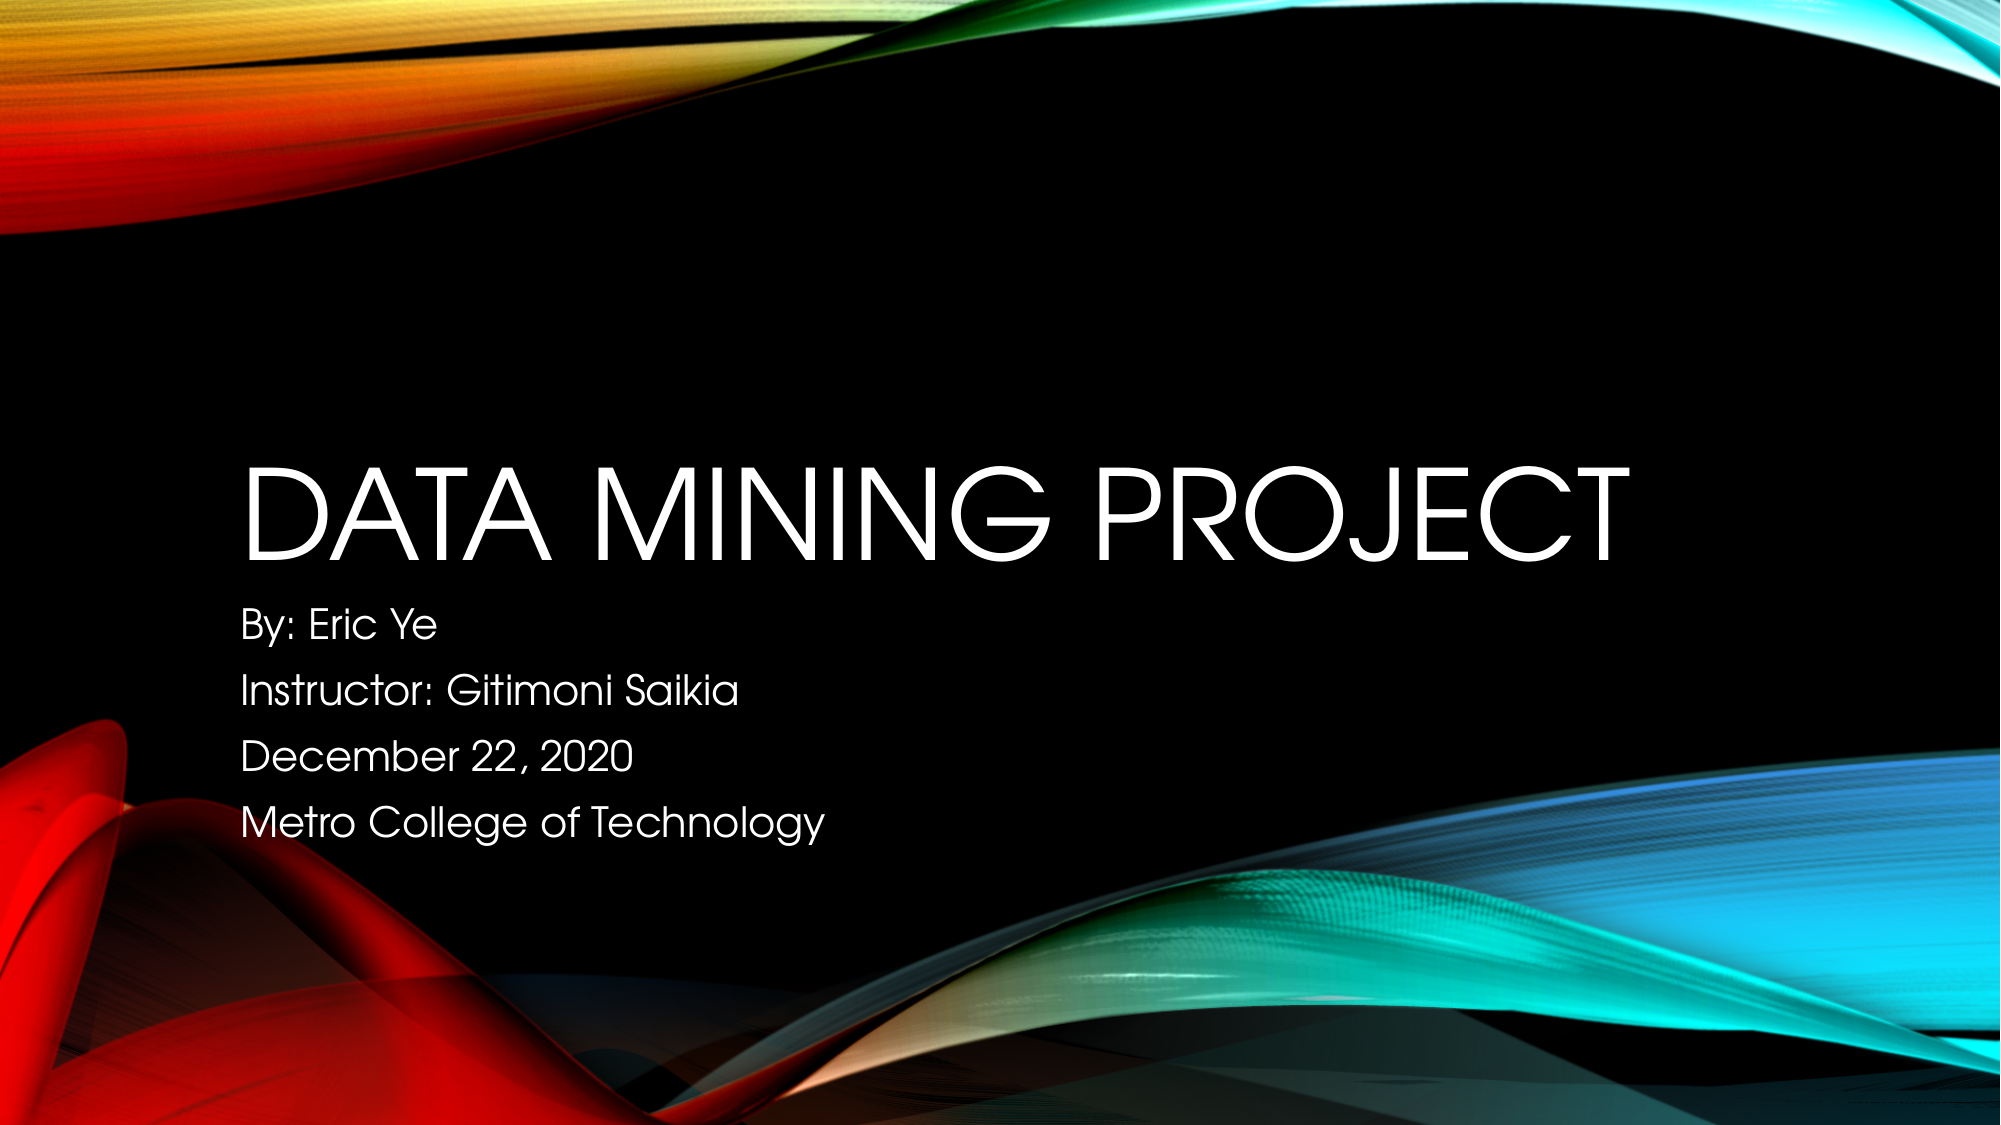

# Data mining project
By: Eric Ye
Instructor: Gitimoni Saikia
December 22, 2020
Metro College of Technology